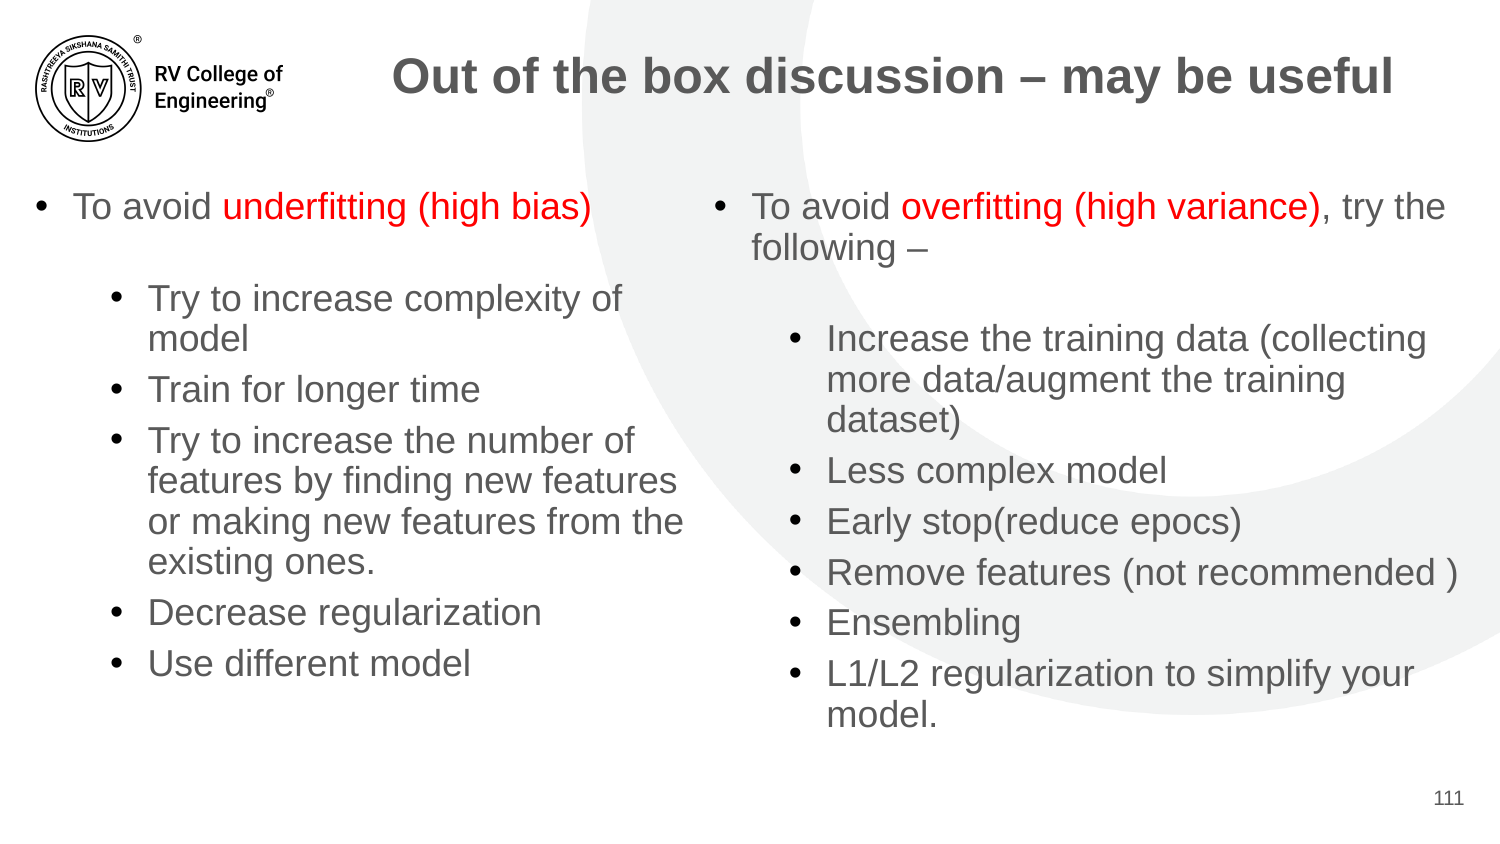

Out of the box discussion – may be useful
To avoid underfitting (high bias)

Try to increase complexity of model
Train for longer time
Try to increase the number of features by finding new features or making new features from the existing ones.
Decrease regularization
Use different model

To avoid overfitting (high variance), try the following –

Increase the training data (collecting more data/augment the training dataset)
Less complex model
Early stop(reduce epocs)
Remove features (not recommended )
Ensembling
L1/L2 regularization to simplify your model.

111